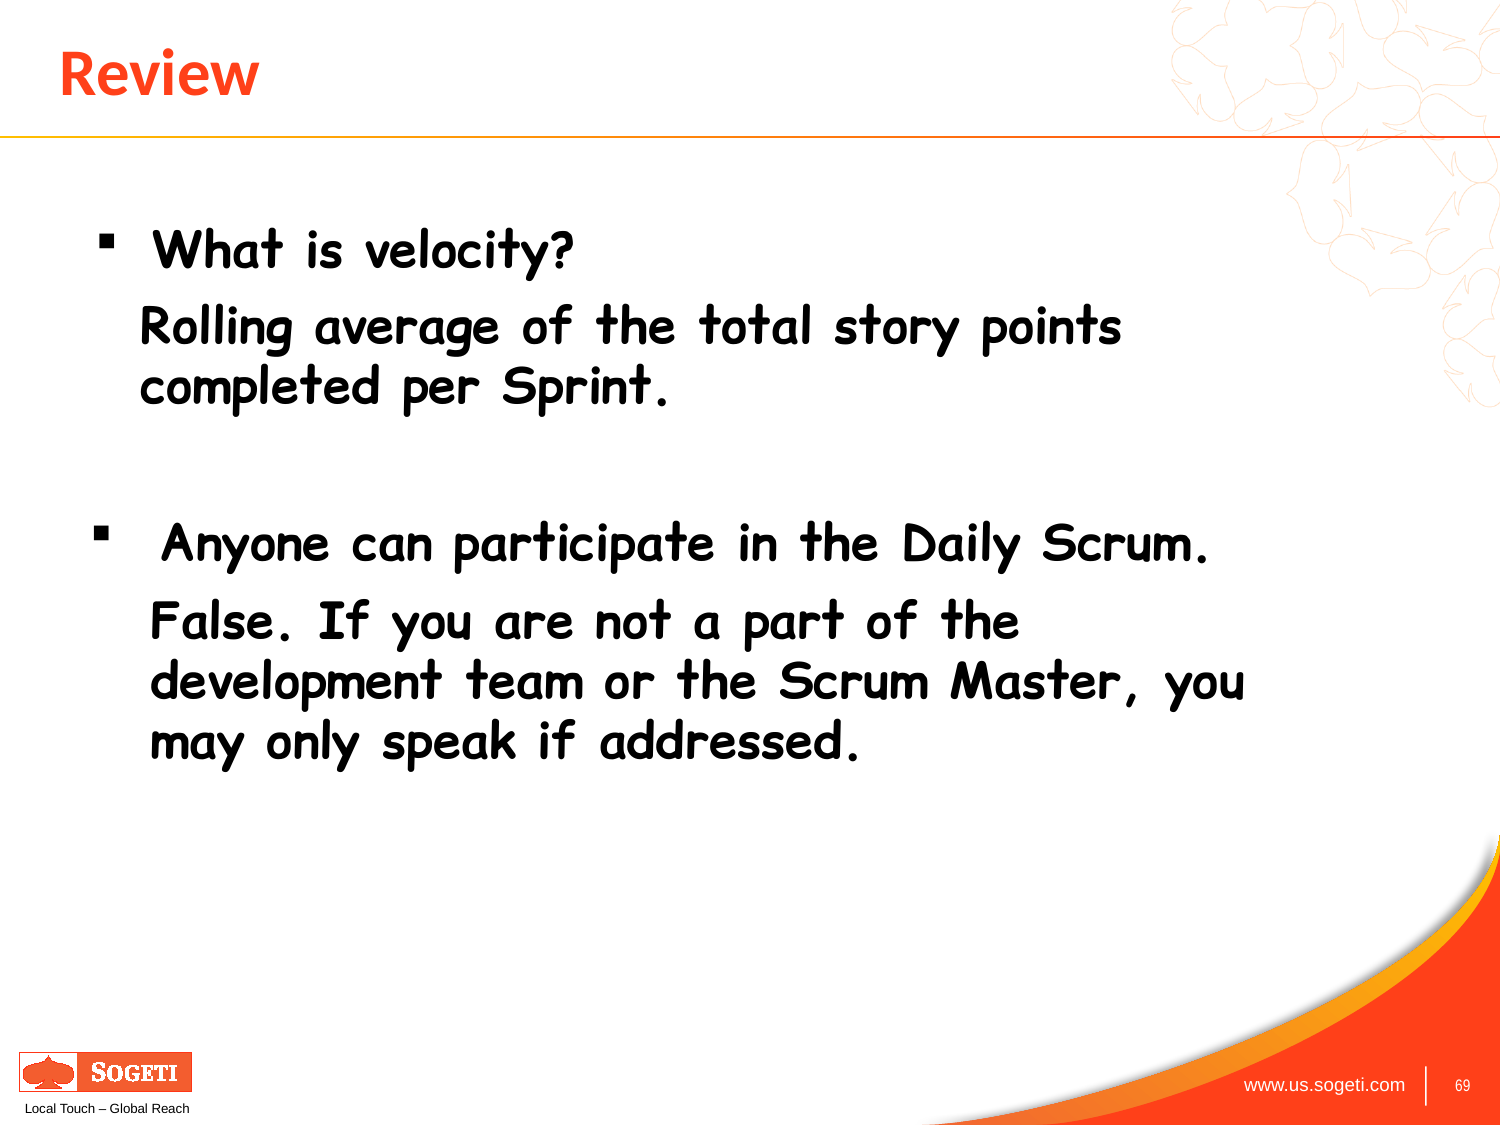

# Review
What is velocity?
Rolling average of the total story points completed per Sprint.
 Anyone can participate in the Daily Scrum.
False. If you are not a part of the development team or the Scrum Master, you may only speak if addressed.